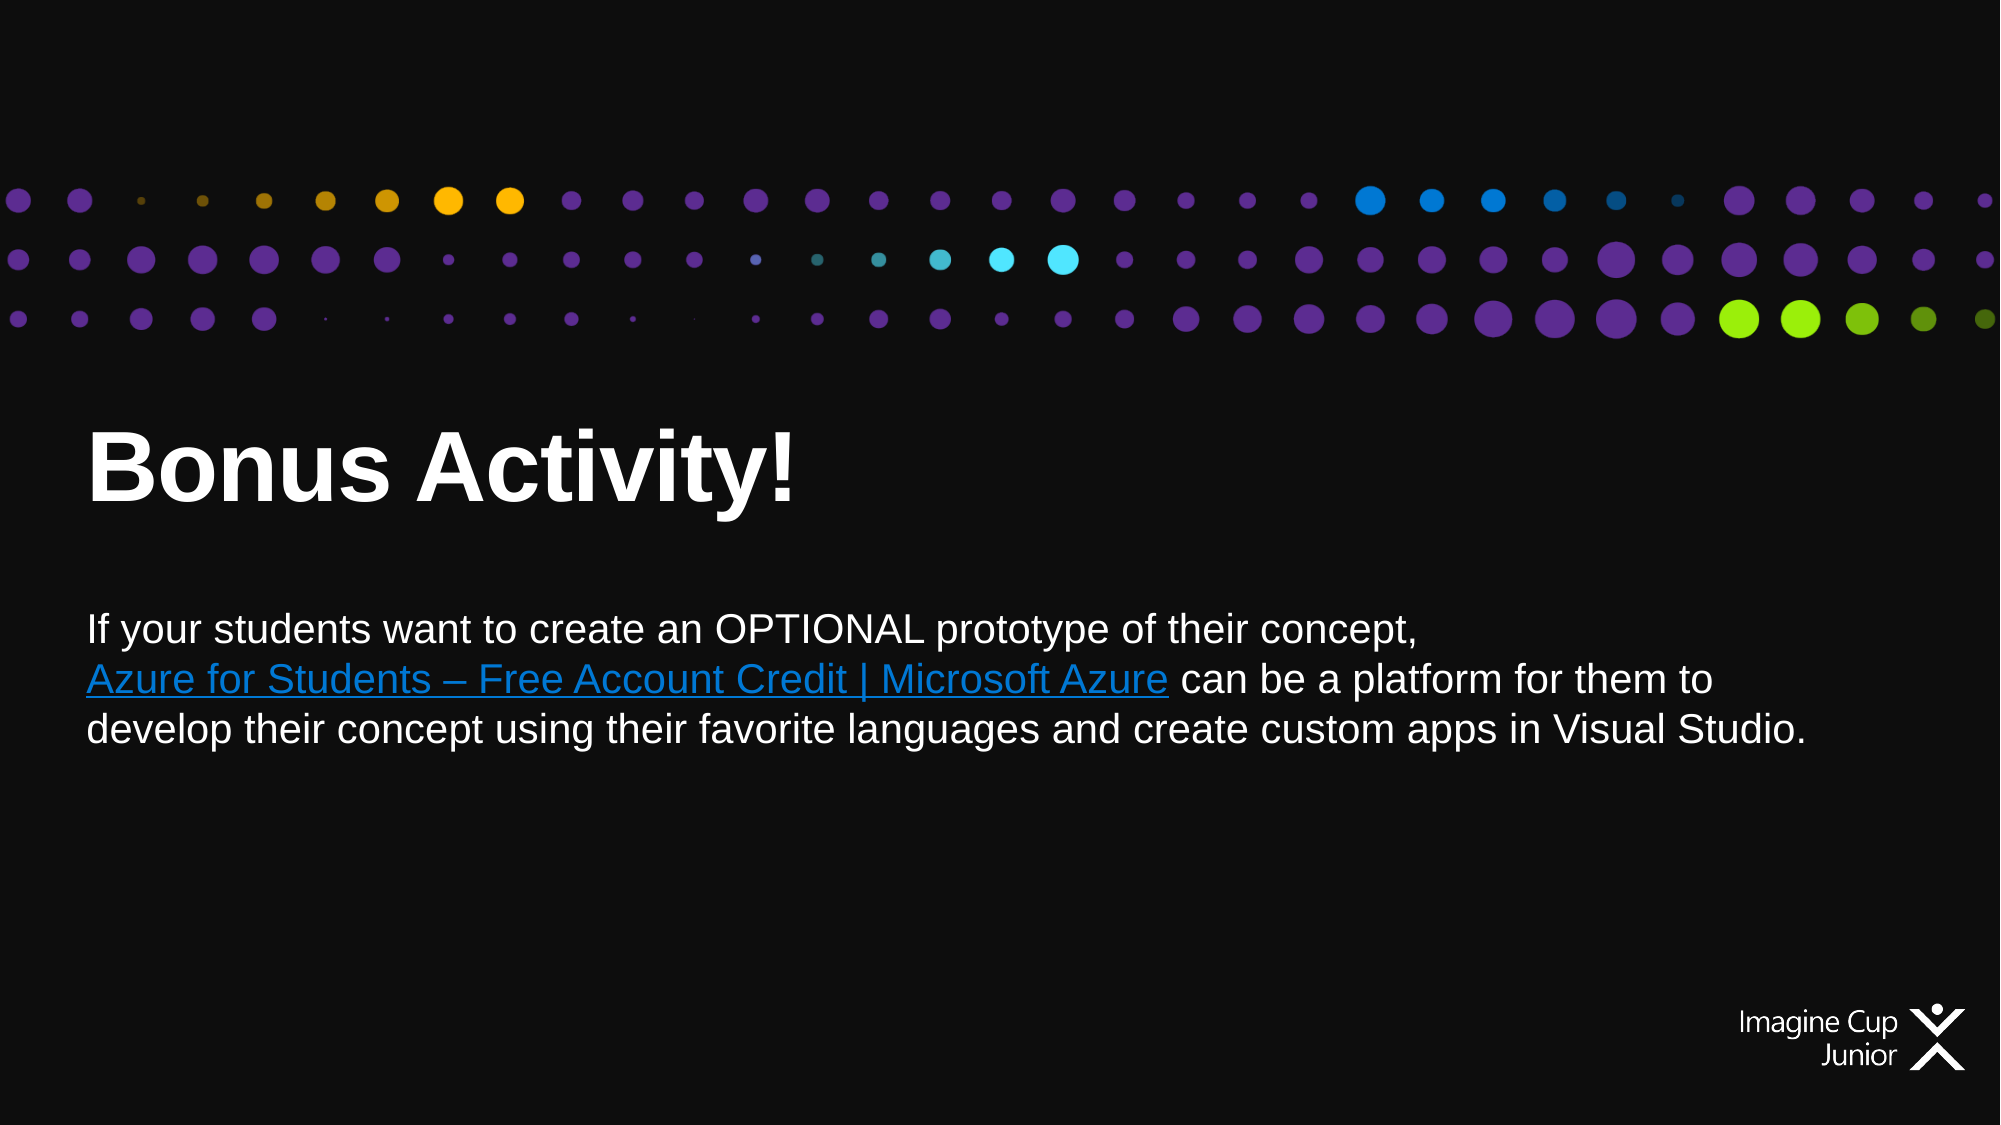

# Bonus Activity!
If your students want to create an OPTIONAL prototype of their concept, Azure for Students – Free Account Credit | Microsoft Azure can be a platform for them to develop their concept using their favorite languages and create custom apps in Visual Studio.